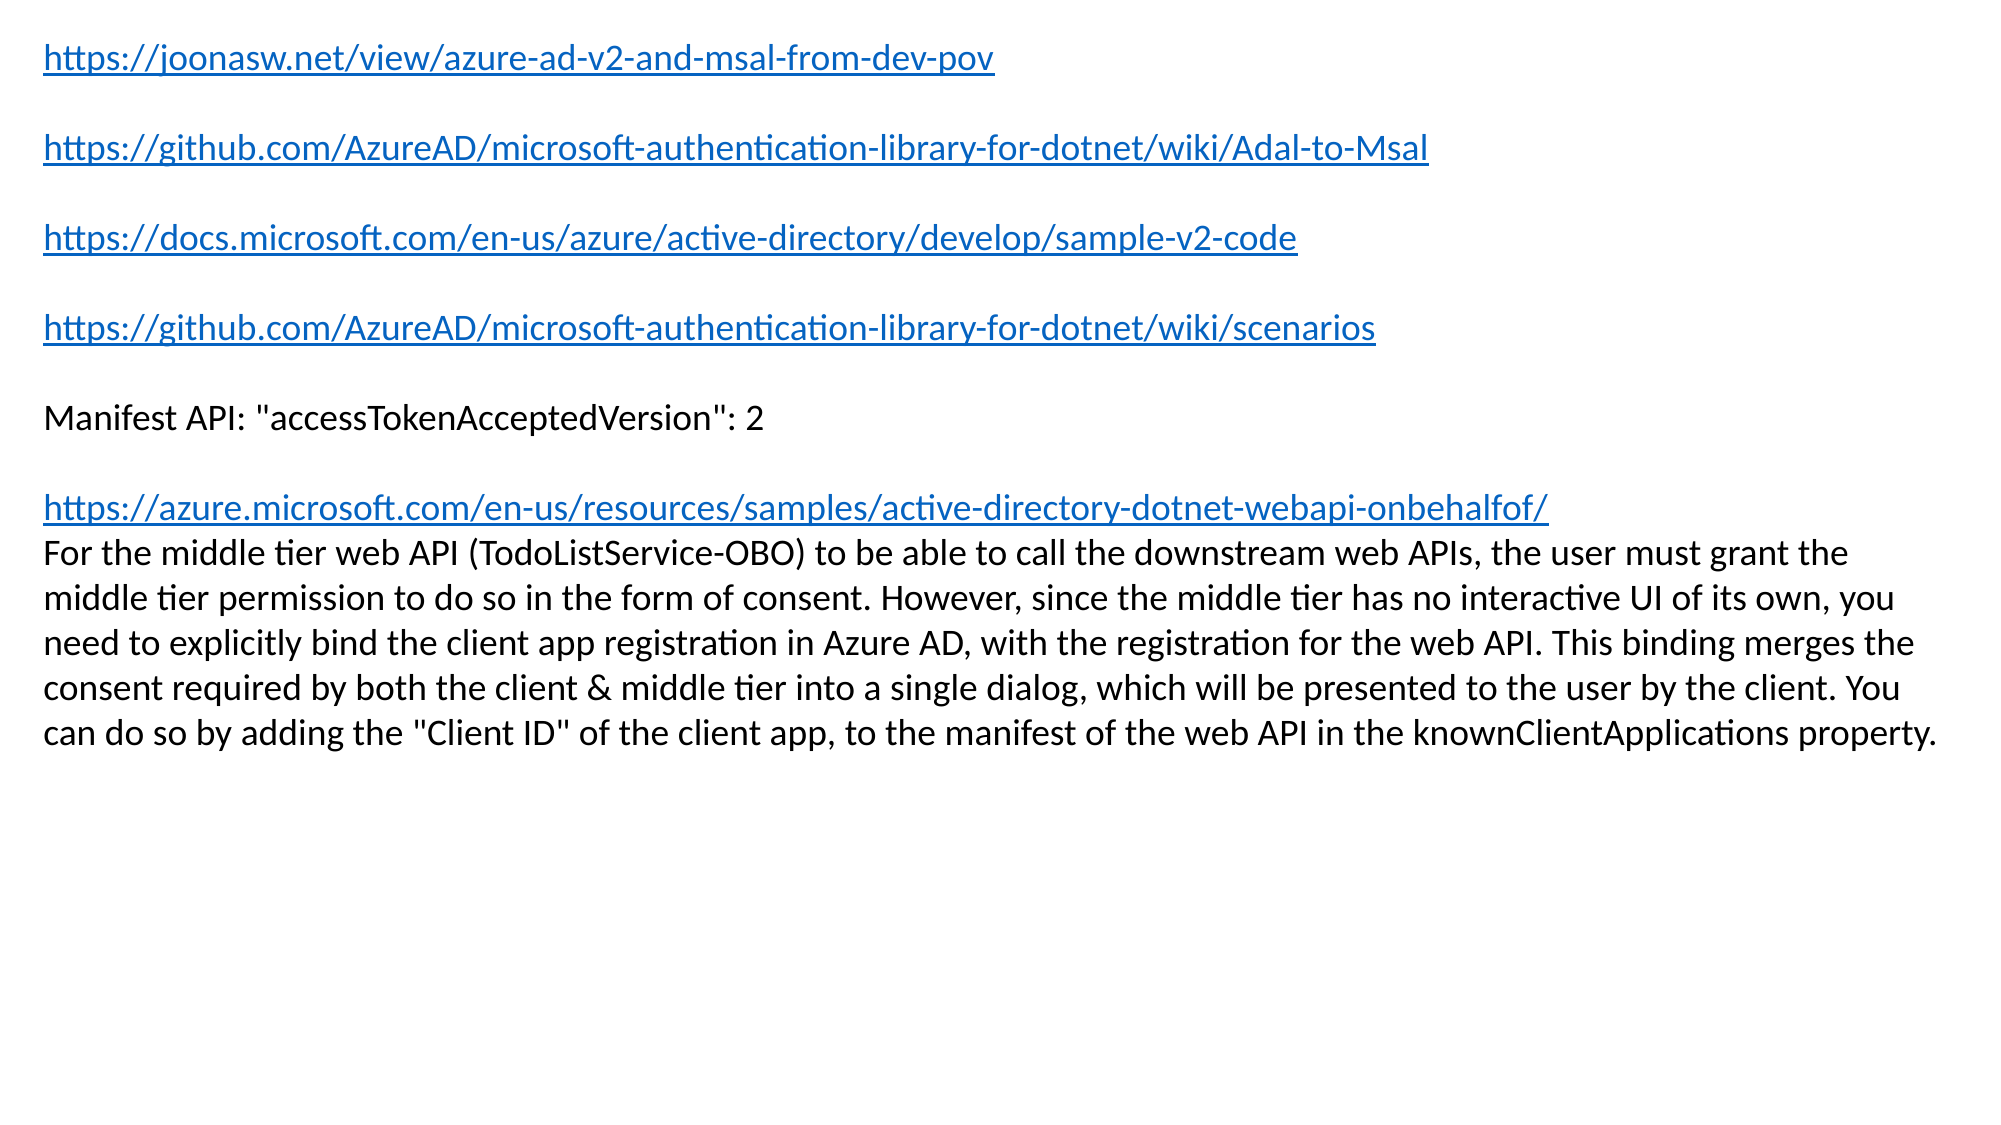

https://joonasw.net/view/azure-ad-v2-and-msal-from-dev-pov

https://github.com/AzureAD/microsoft-authentication-library-for-dotnet/wiki/Adal-to-Msal

https://docs.microsoft.com/en-us/azure/active-directory/develop/sample-v2-code

https://github.com/AzureAD/microsoft-authentication-library-for-dotnet/wiki/scenarios

Manifest API: "accessTokenAcceptedVersion": 2

https://azure.microsoft.com/en-us/resources/samples/active-directory-dotnet-webapi-onbehalfof/
For the middle tier web API (TodoListService-OBO) to be able to call the downstream web APIs, the user must grant the middle tier permission to do so in the form of consent. However, since the middle tier has no interactive UI of its own, you need to explicitly bind the client app registration in Azure AD, with the registration for the web API. This binding merges the consent required by both the client & middle tier into a single dialog, which will be presented to the user by the client. You can do so by adding the "Client ID" of the client app, to the manifest of the web API in the knownClientApplications property.